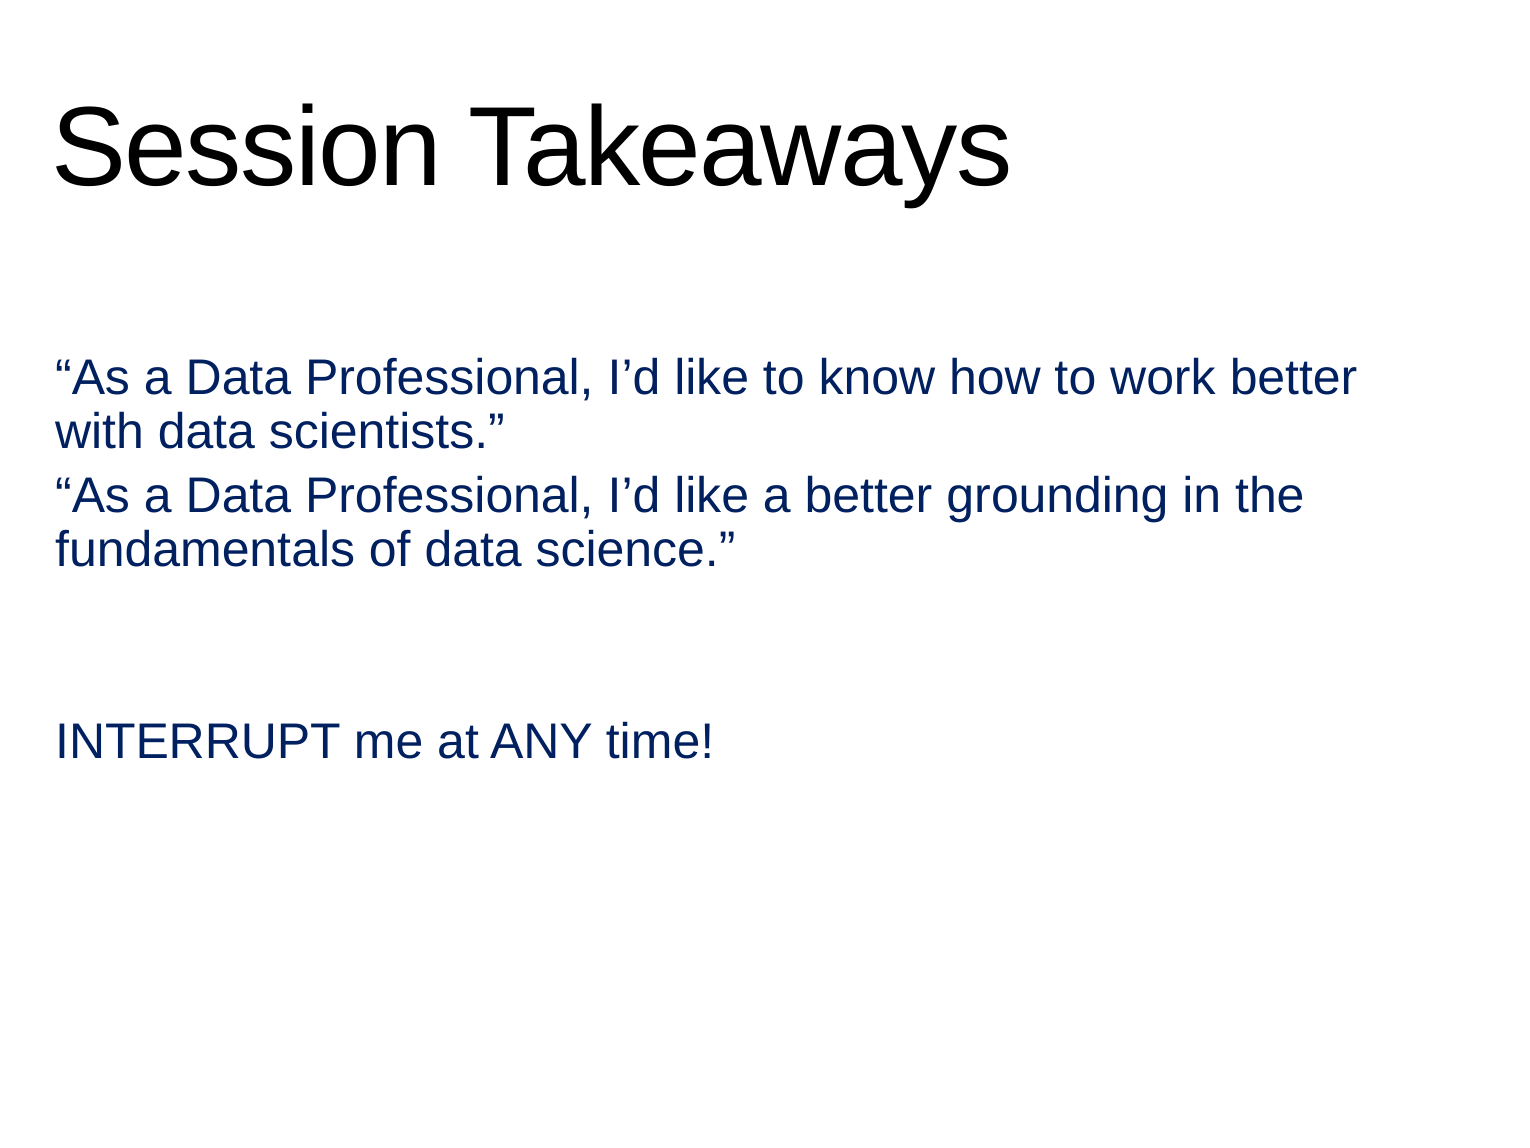

# Session Takeaways
“As a Data Professional, I’d like to know how to work better with data scientists.”
“As a Data Professional, I’d like a better grounding in the fundamentals of data science.”

INTERRUPT me at ANY time!